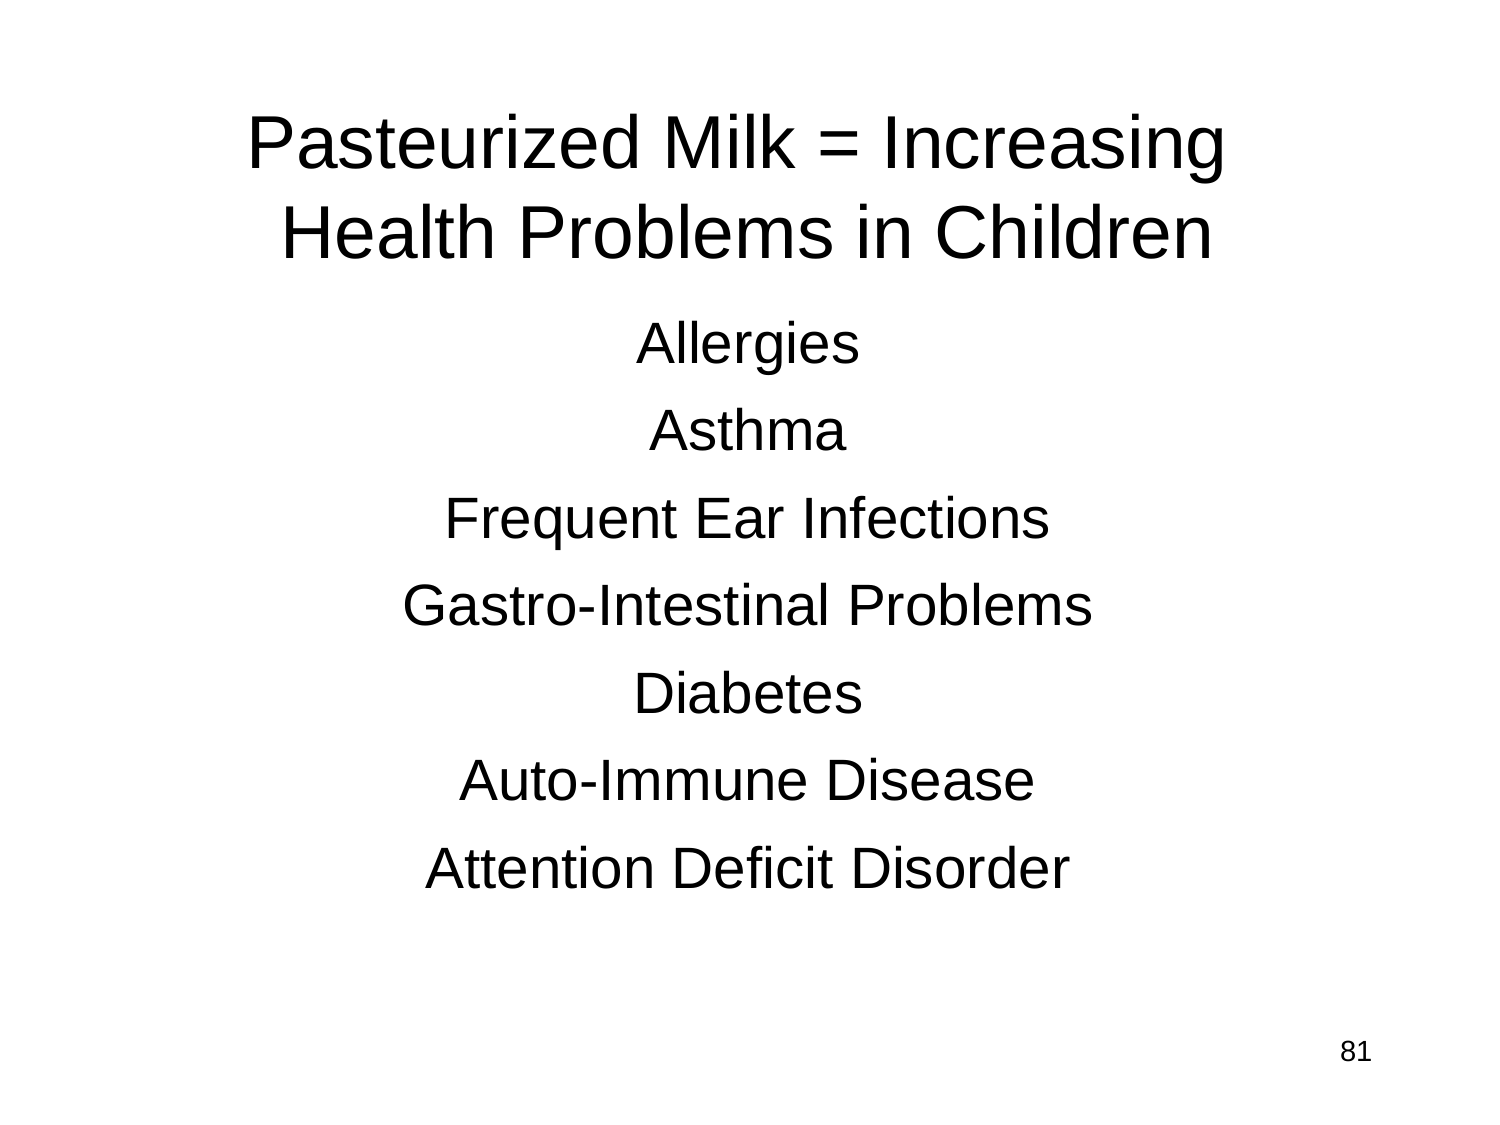

# Pasteurized Milk = Increasing Health Problems in Children
Allergies
Asthma
Frequent Ear Infections
Gastro-Intestinal Problems
Diabetes
Auto-Immune Disease
Attention Deficit Disorder
81